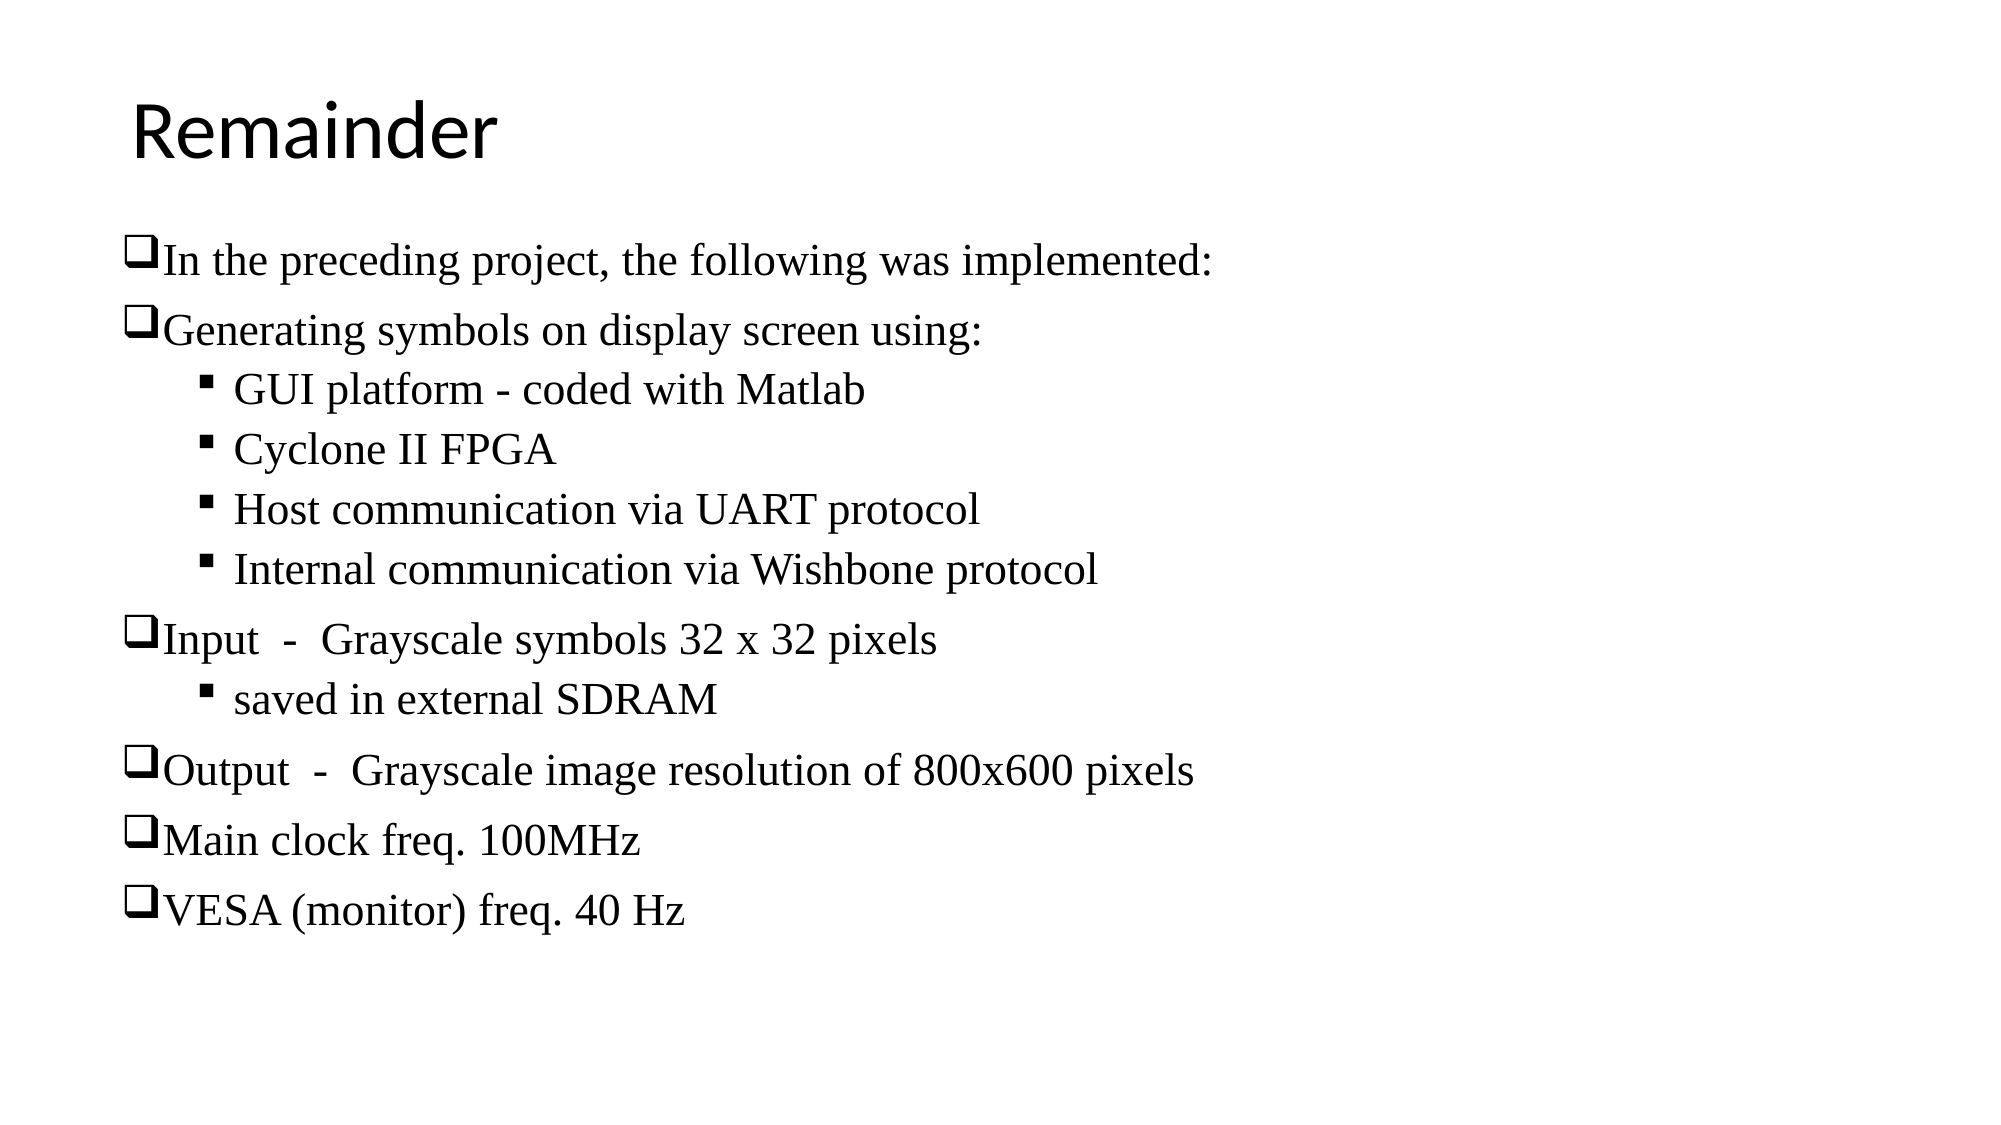

# Remainder
In the preceding project, the following was implemented:
Generating symbols on display screen using:
GUI platform - coded with Matlab
Cyclone II FPGA
Host communication via UART protocol
Internal communication via Wishbone protocol
Input  -  Grayscale symbols 32 x 32 pixels
saved in external SDRAM
Output  -  Grayscale image resolution of 800x600 pixels
Main clock freq. 100MHz
VESA (monitor) freq. 40 Hz